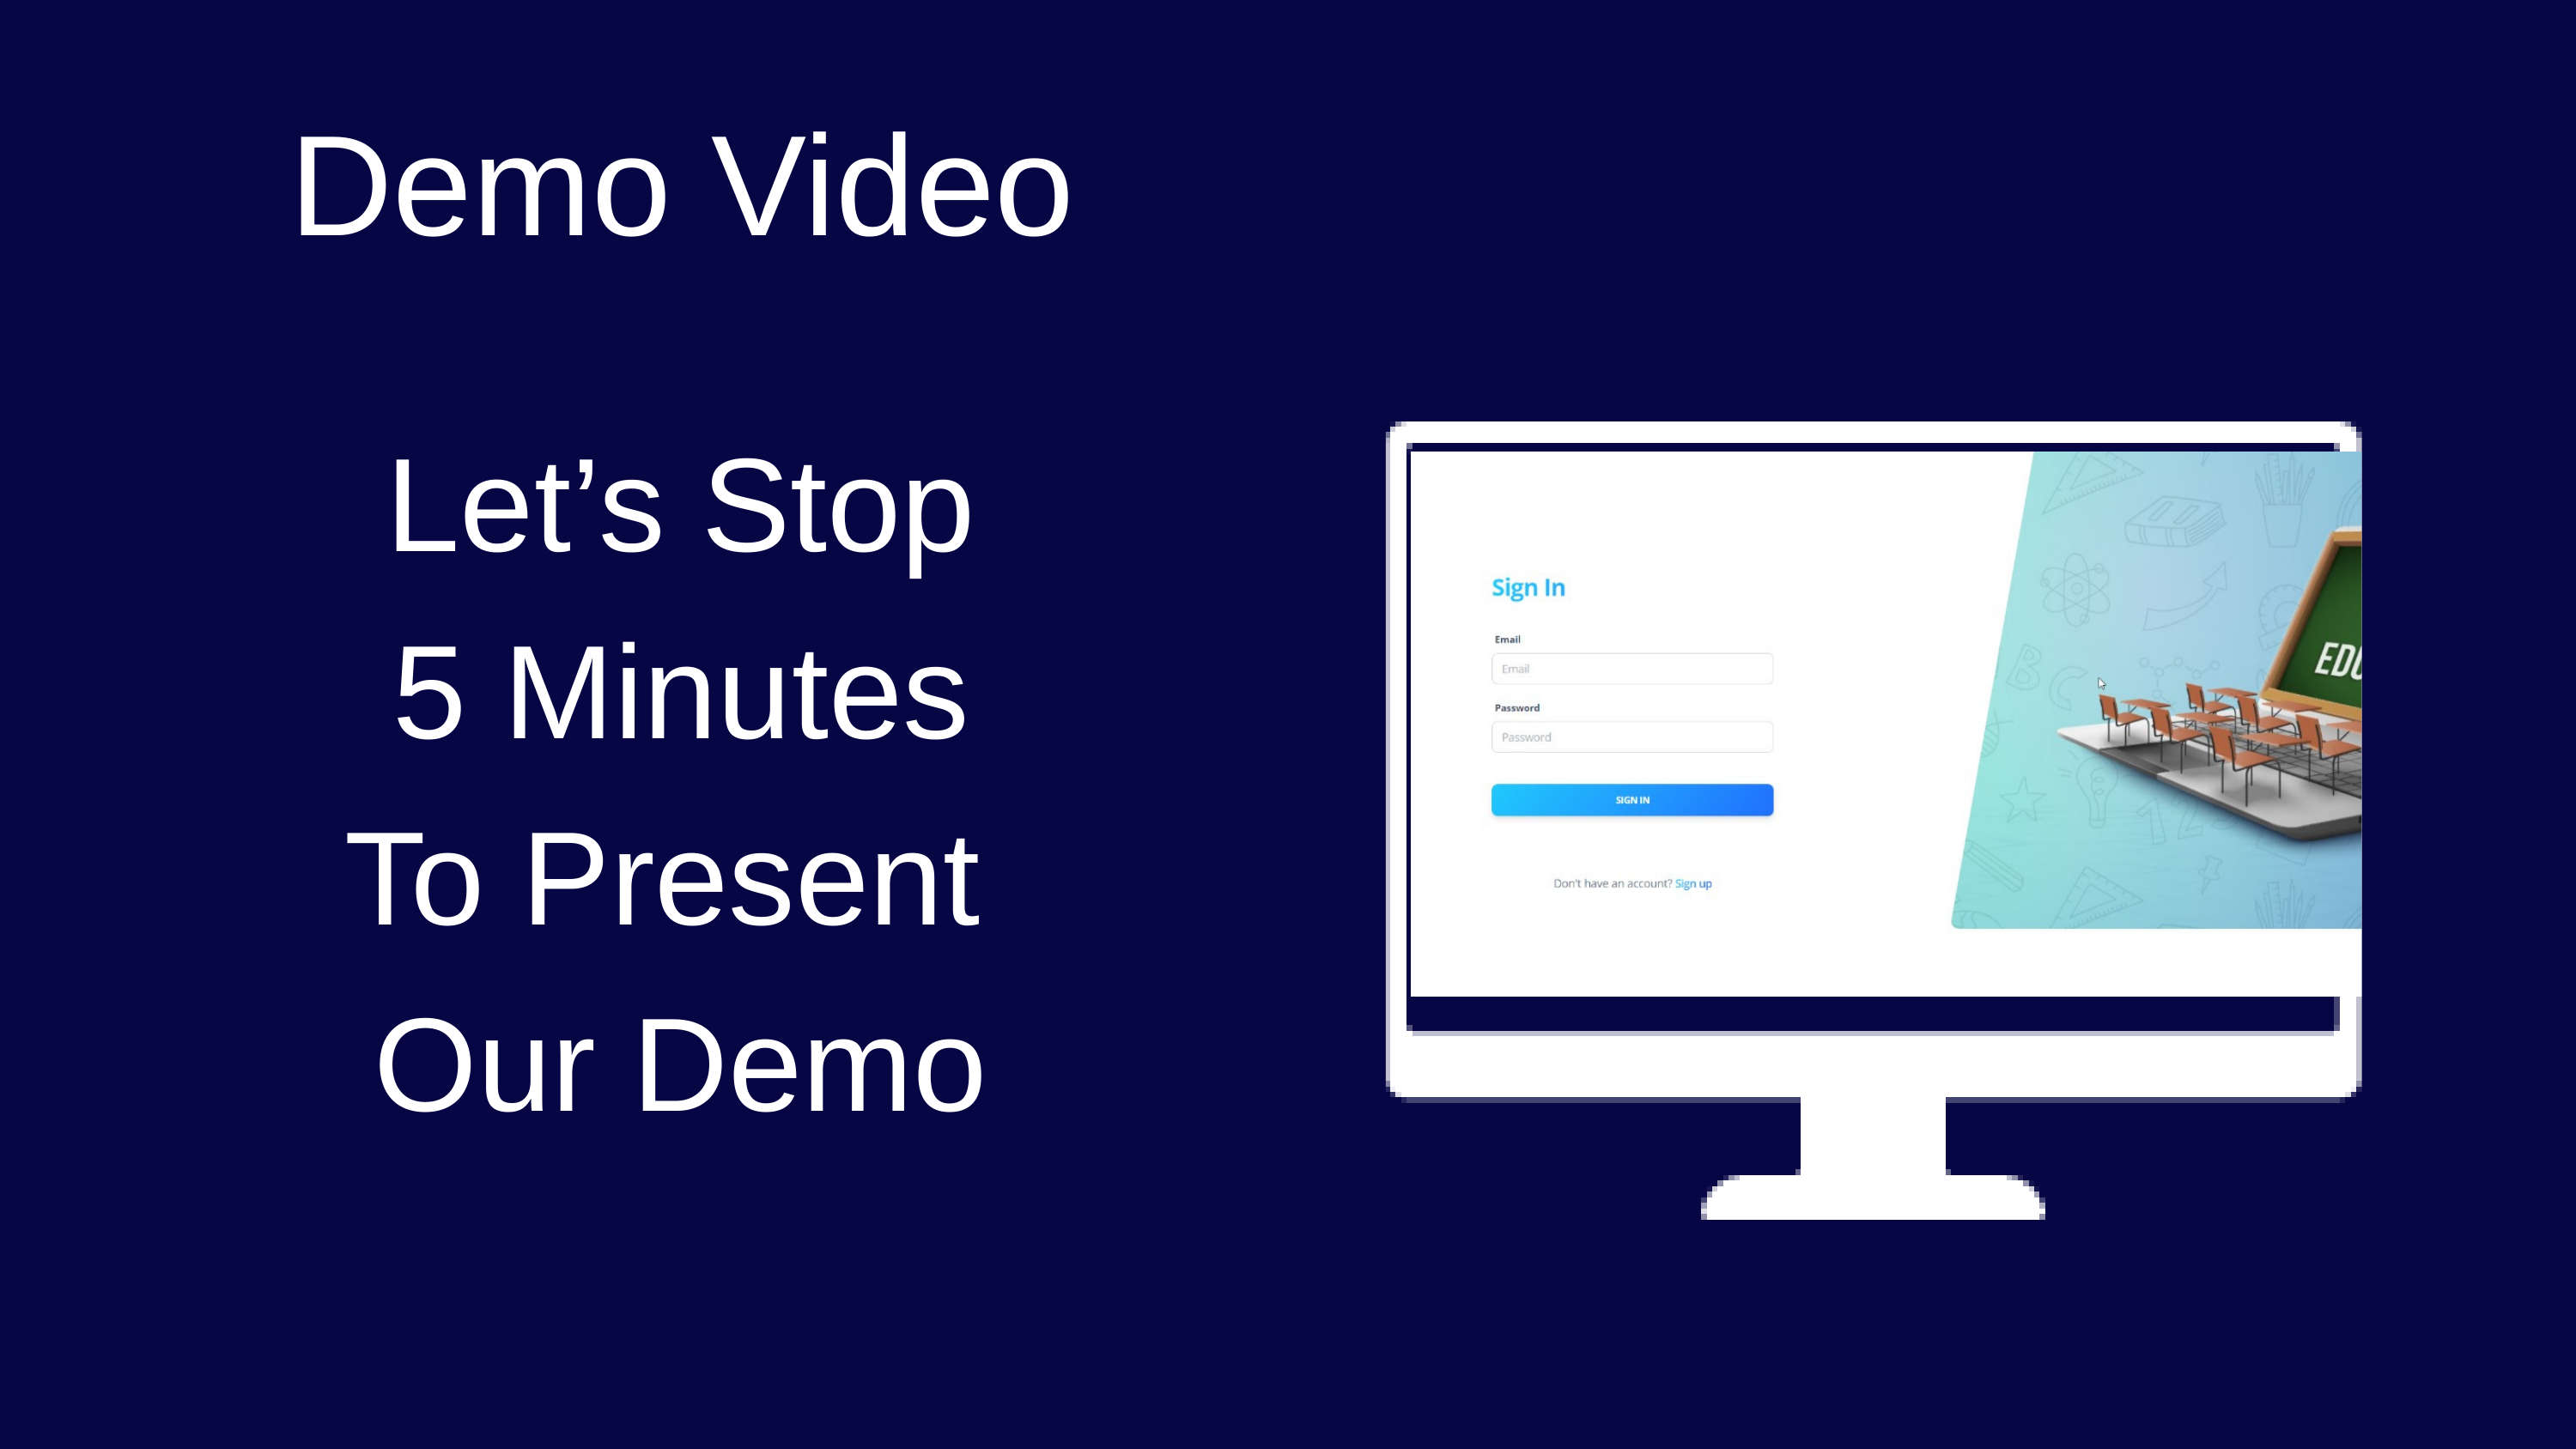

Demo Video
Let’s Stop
 5 Minutes
To Present
Our Demo